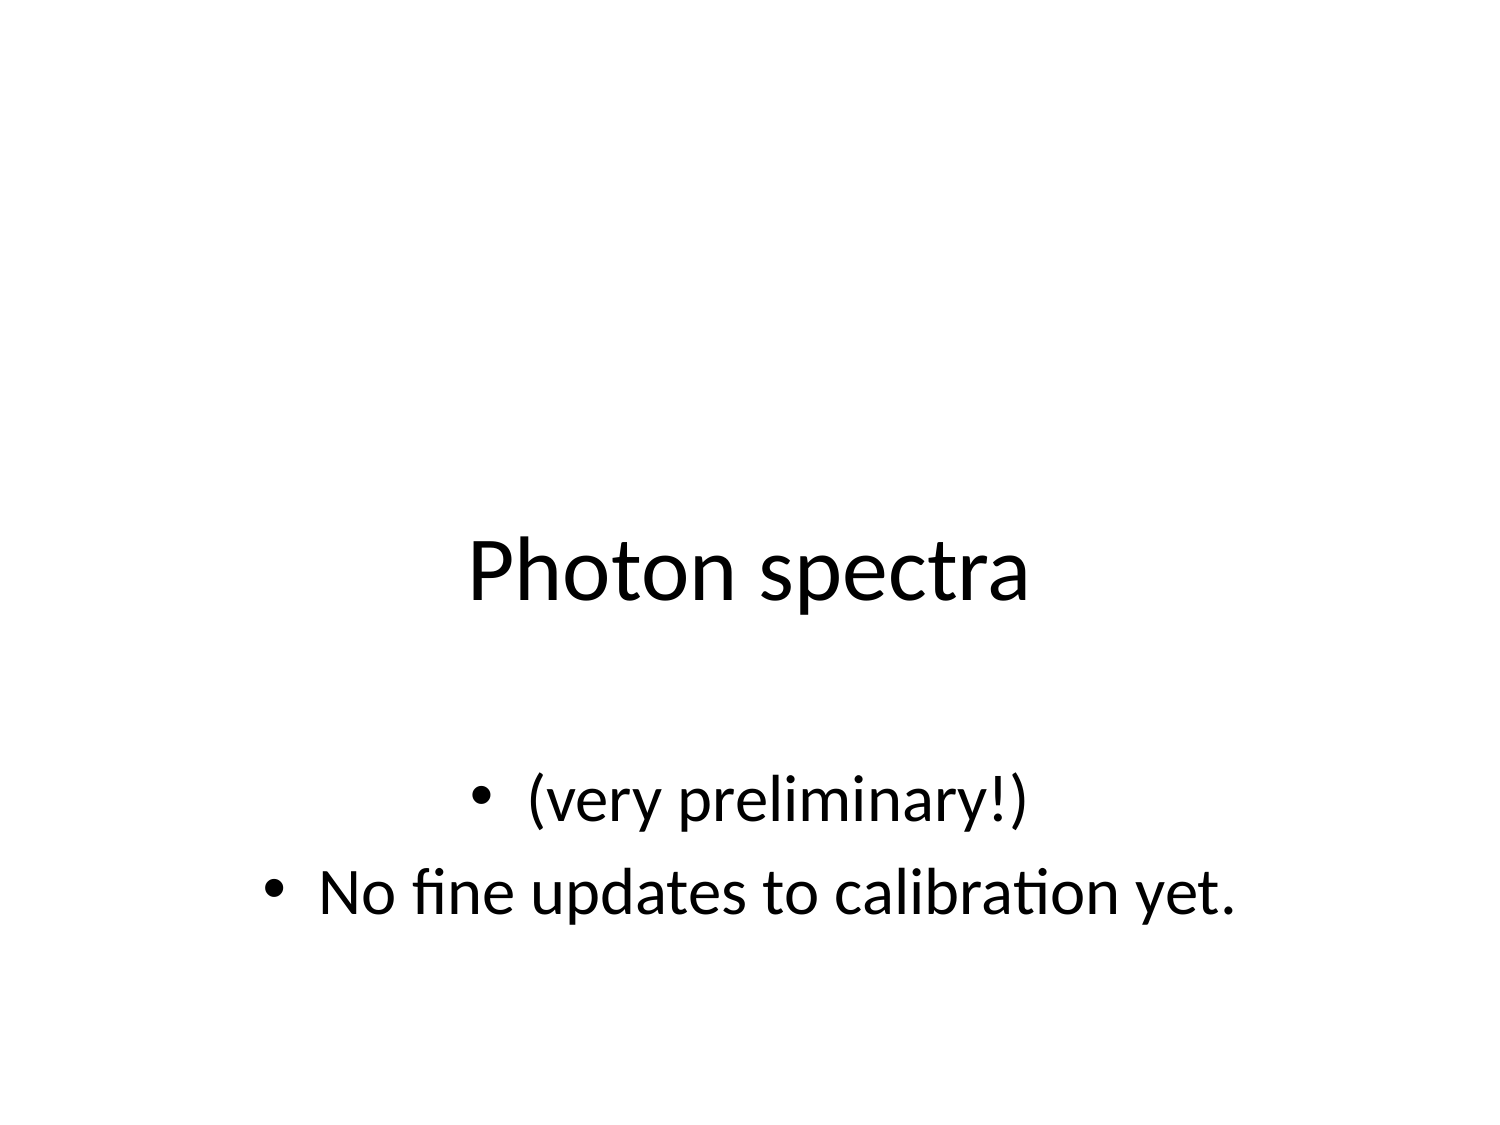

# Photon spectra
(very preliminary!)
No fine updates to calibration yet.